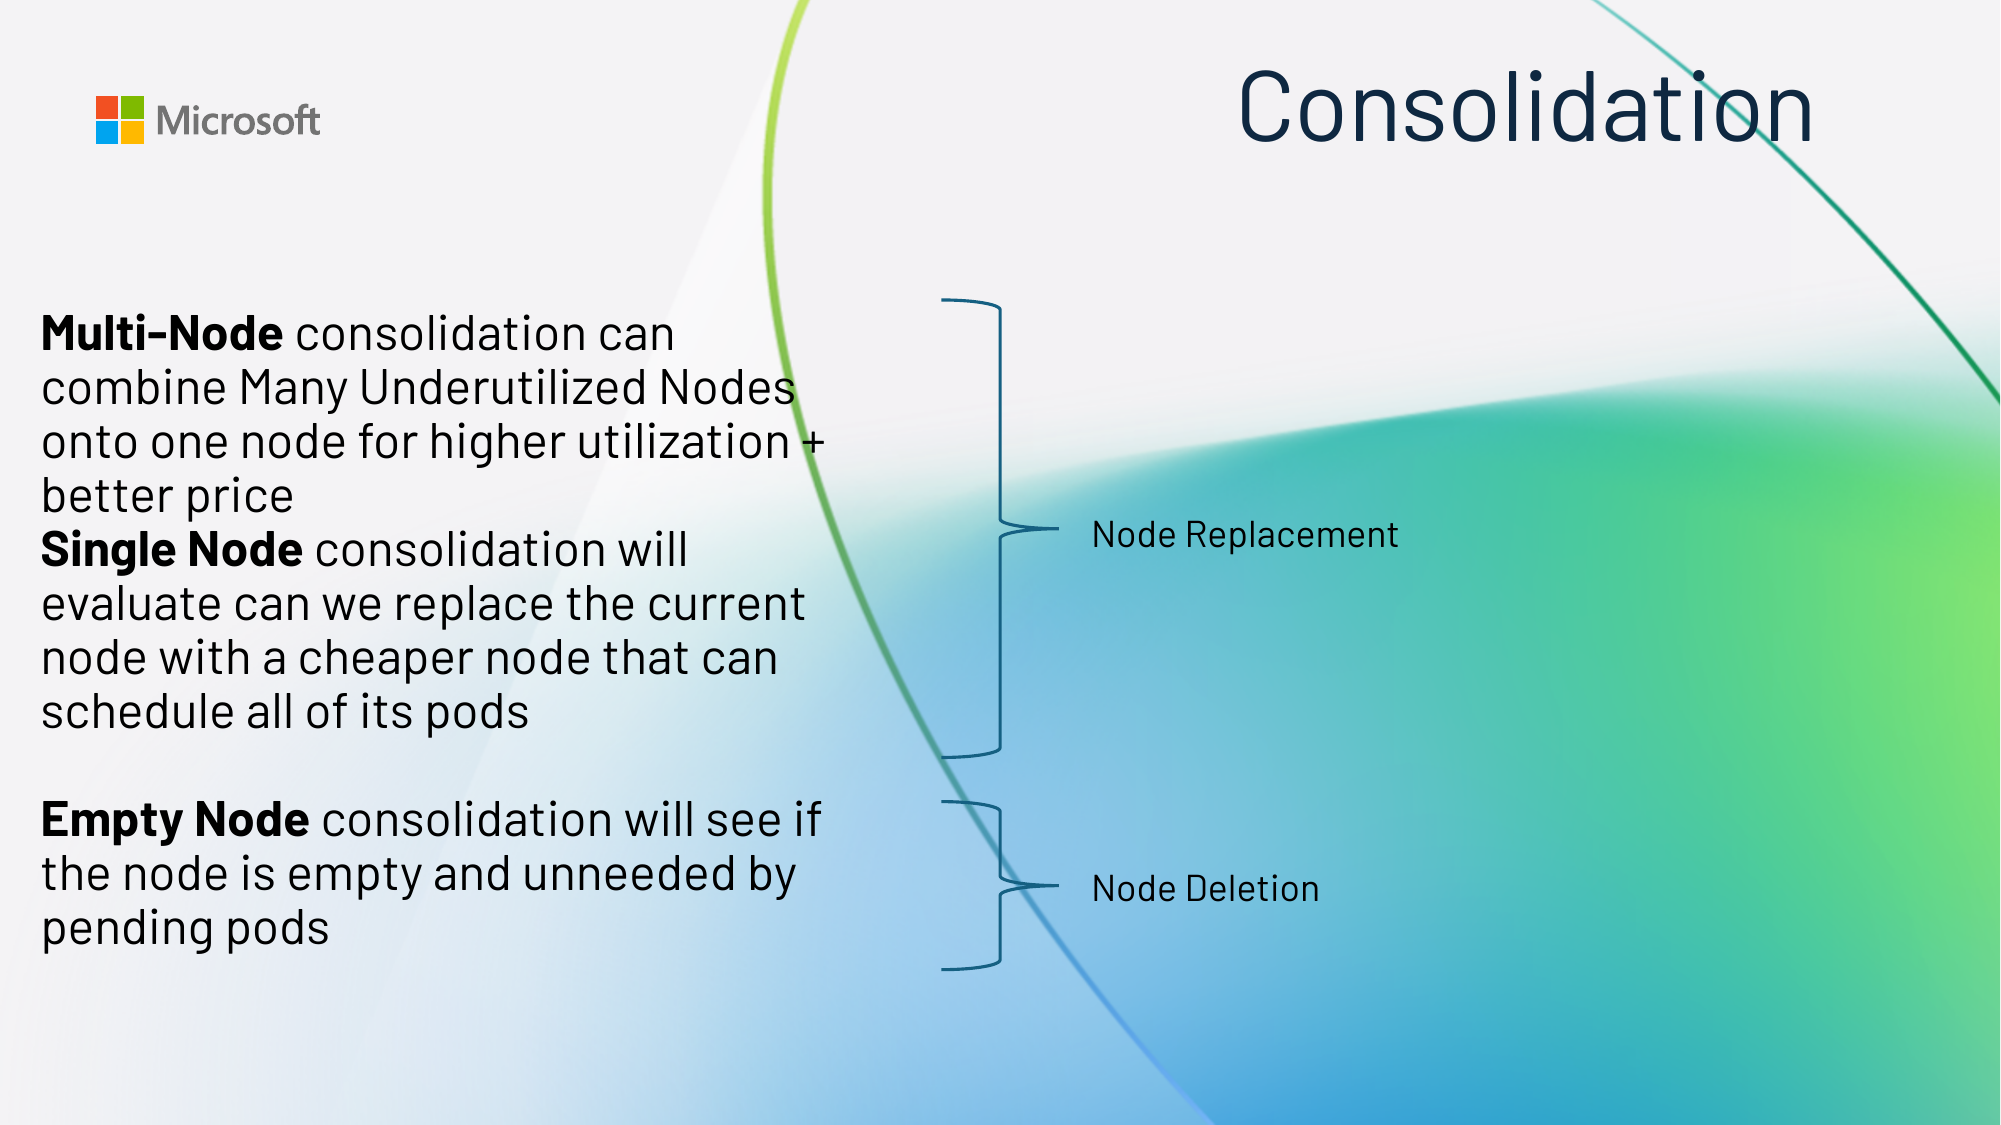

# Consolidation
Multi-Node consolidation can combine Many Underutilized Nodes onto one node for higher utilization + better price
Single Node consolidation will evaluate can we replace the current node with a cheaper node that can schedule all of its pods

Empty Node consolidation will see if the node is empty and unneeded by pending pods

Node Replacement

Node Deletion